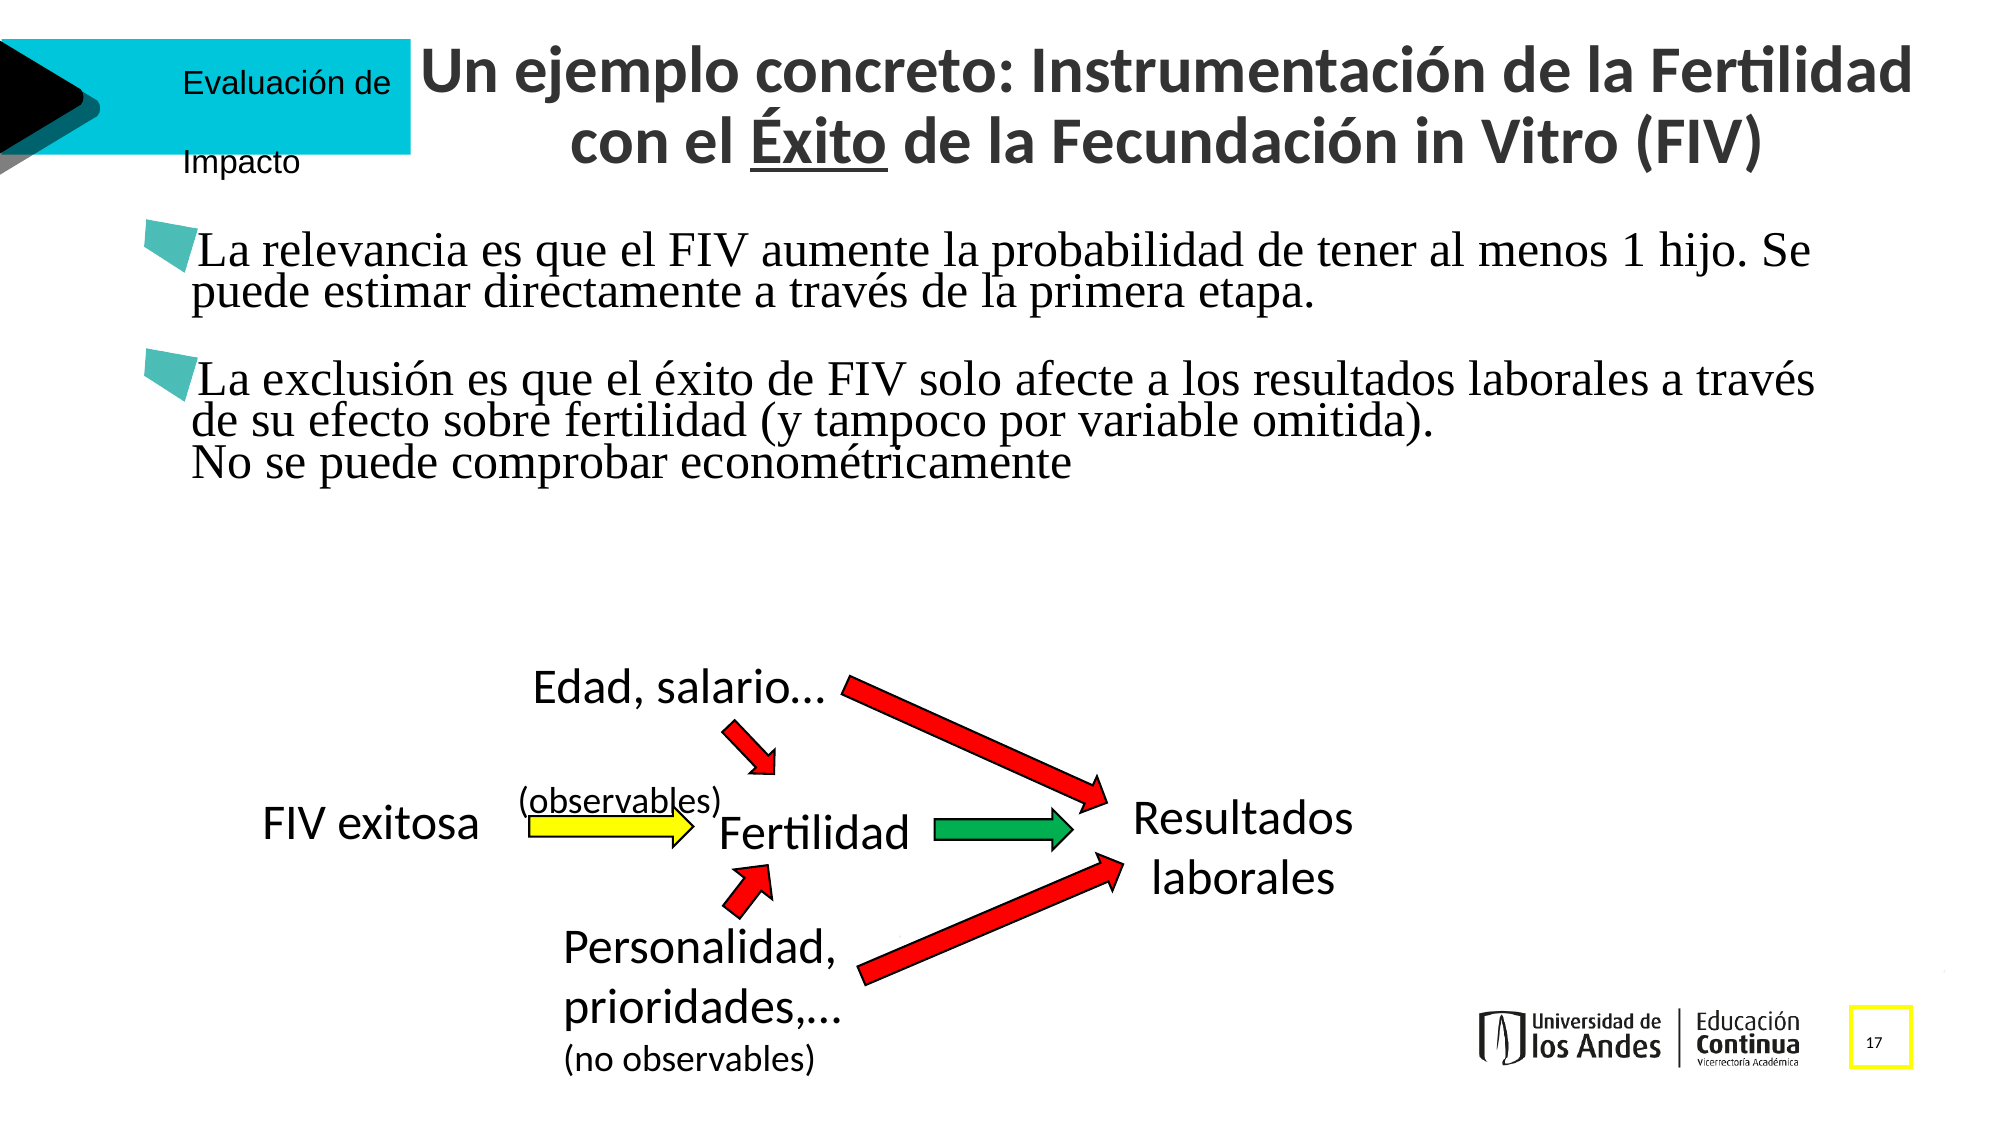

Un ejemplo concreto: Instrumentación de la Fertilidad con el Éxito de la Fecundación in Vitro (FIV)

La relevancia es que el FIV aumente la probabilidad de tener al menos 1 hijo. Se puede estimar directamente a través de la primera etapa.
La exclusión es que el éxito de FIV solo afecte a los resultados laborales a través de su efecto sobre fertilidad (y tampoco por variable omitida).
No se puede comprobar econométricamente

 Edad, salario…
(observables)

Resultados laborales
Fertilidad

Personalidad, prioridades,…
(no observables)
FIV exitosa